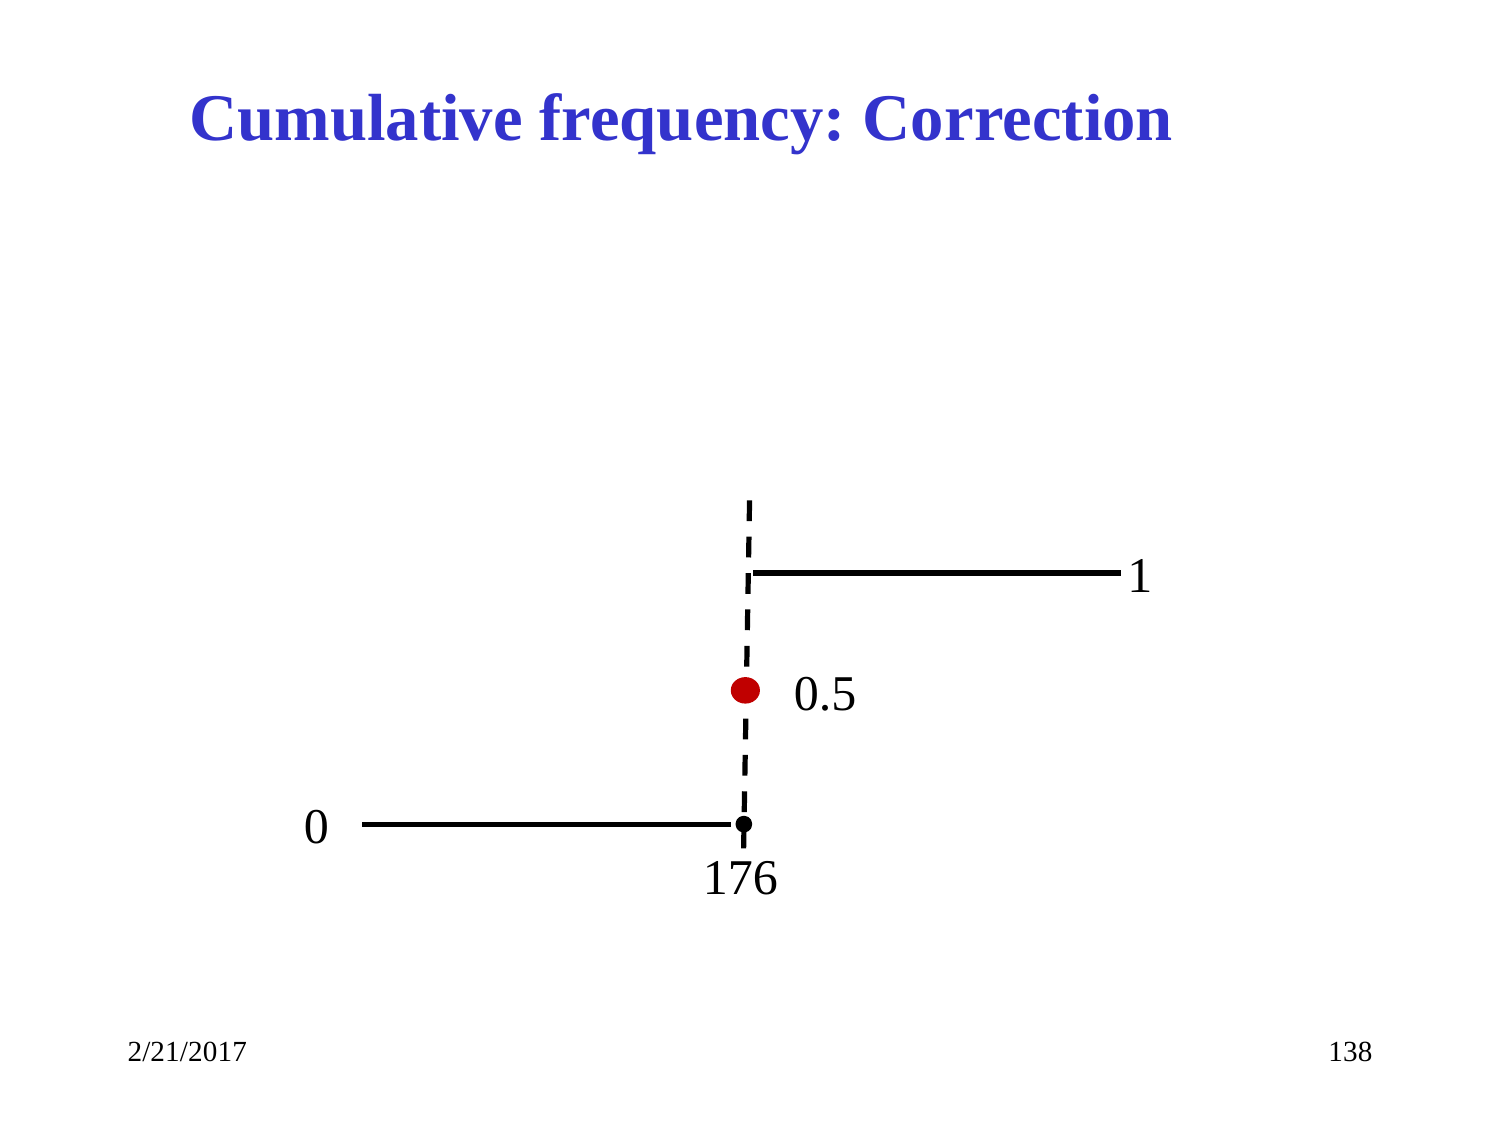

Cumulative frequency: Correction
1
0.5

0

176
2/21/2017
138